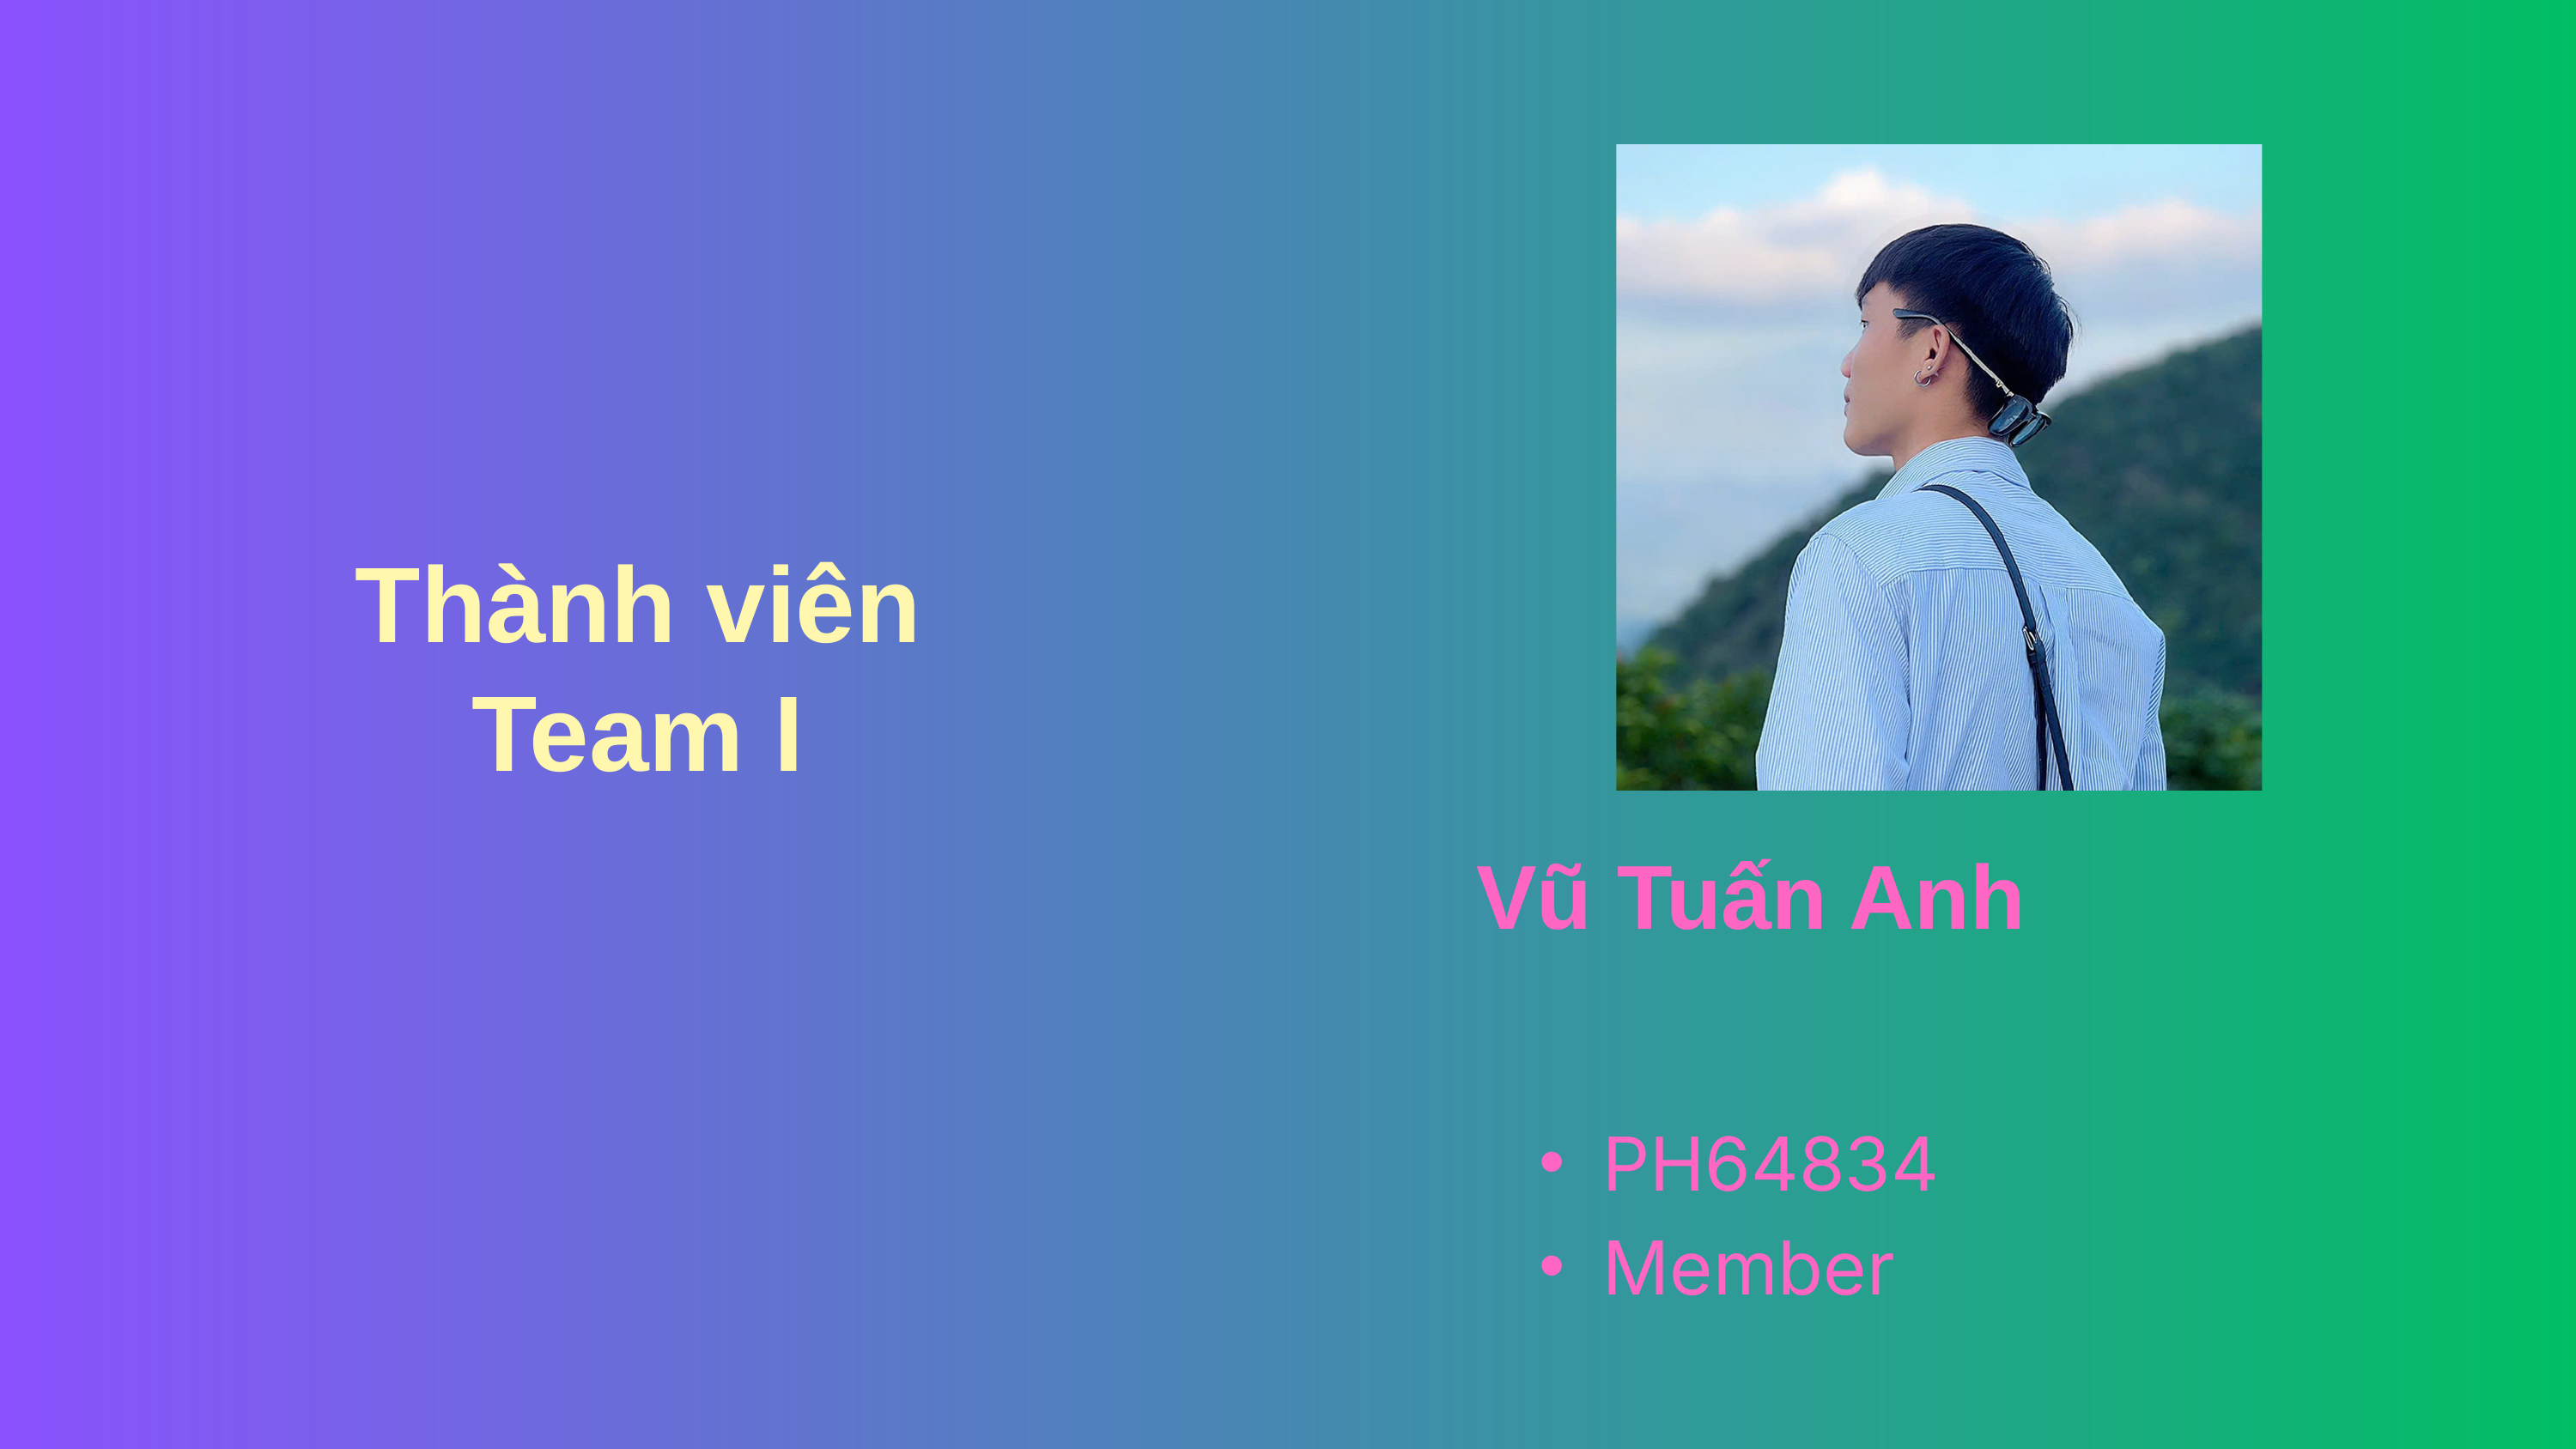

Thành viên Team I

Vũ Tuấn Anh
PH64834
Member